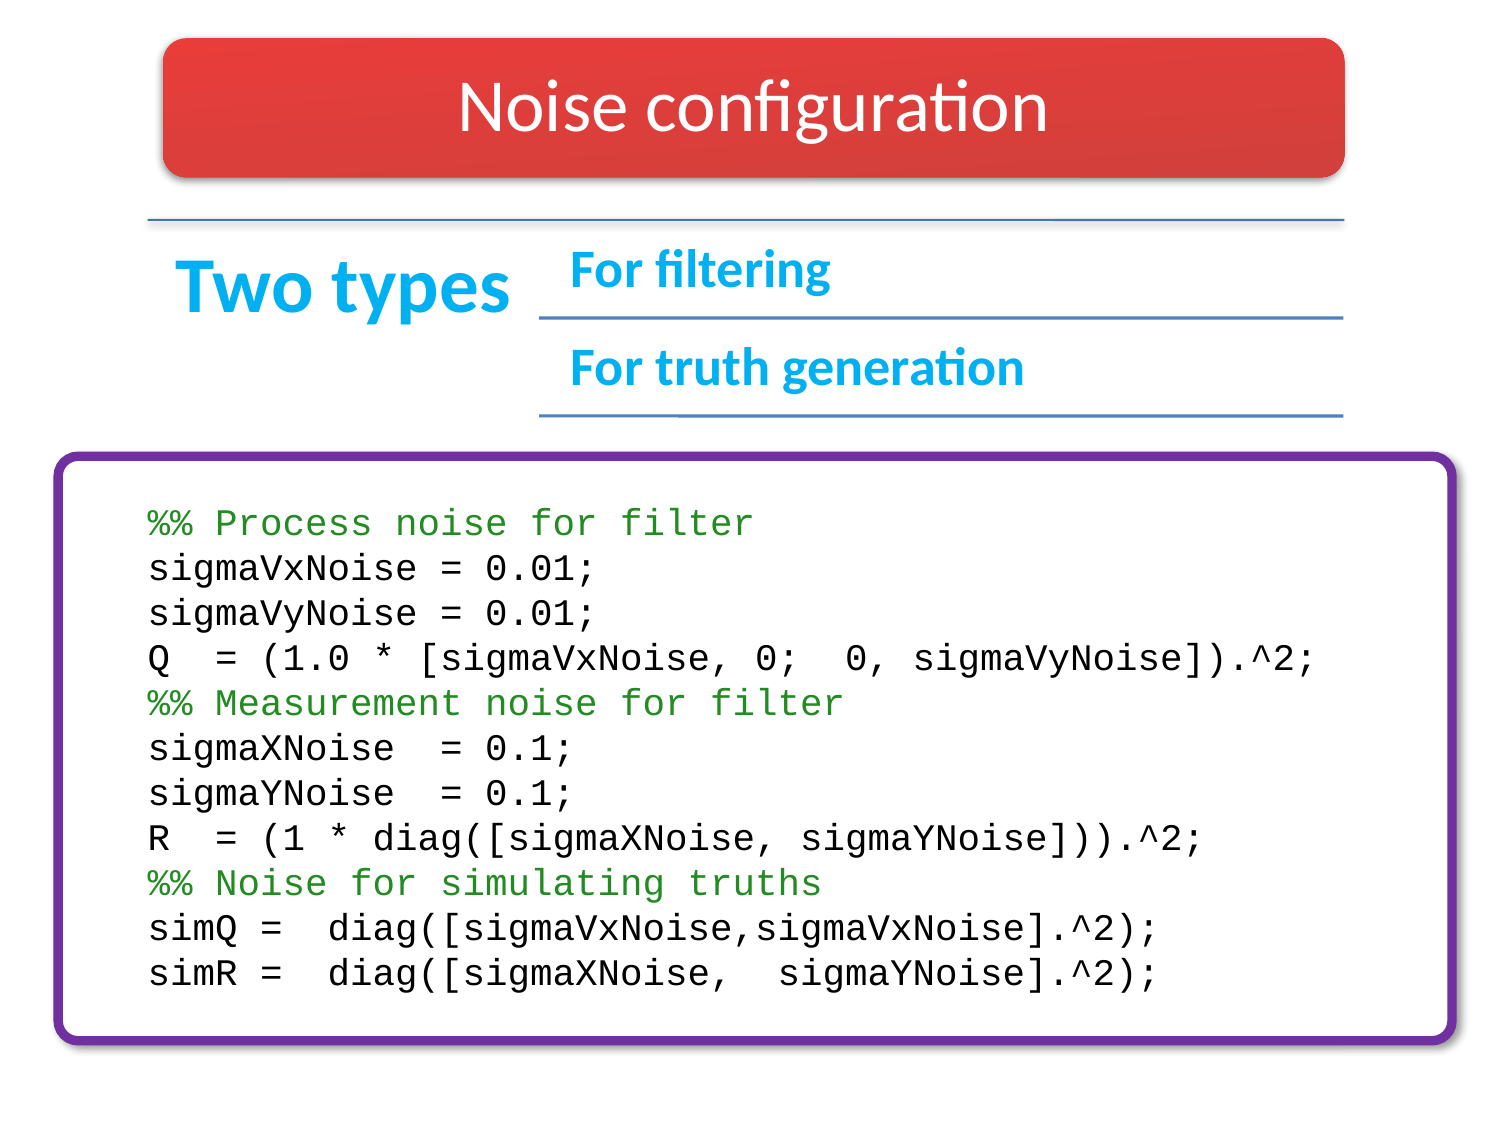

Noise configuration
Two types
For filtering
For truth generation

%% Process noise for filter
sigmaVxNoise = 0.01;
sigmaVyNoise = 0.01;
Q  = (1.0 * [sigmaVxNoise, 0;  0, sigmaVyNoise]).^2;
%% Measurement noise for filter
sigmaXNoise  = 0.1;
sigmaYNoise  = 0.1;
R  = (1 * diag([sigmaXNoise, sigmaYNoise])).^2;
%% Noise for simulating truths
simQ =  diag([sigmaVxNoise,sigmaVxNoise].^2);
simR =  diag([sigmaXNoise,  sigmaYNoise].^2);